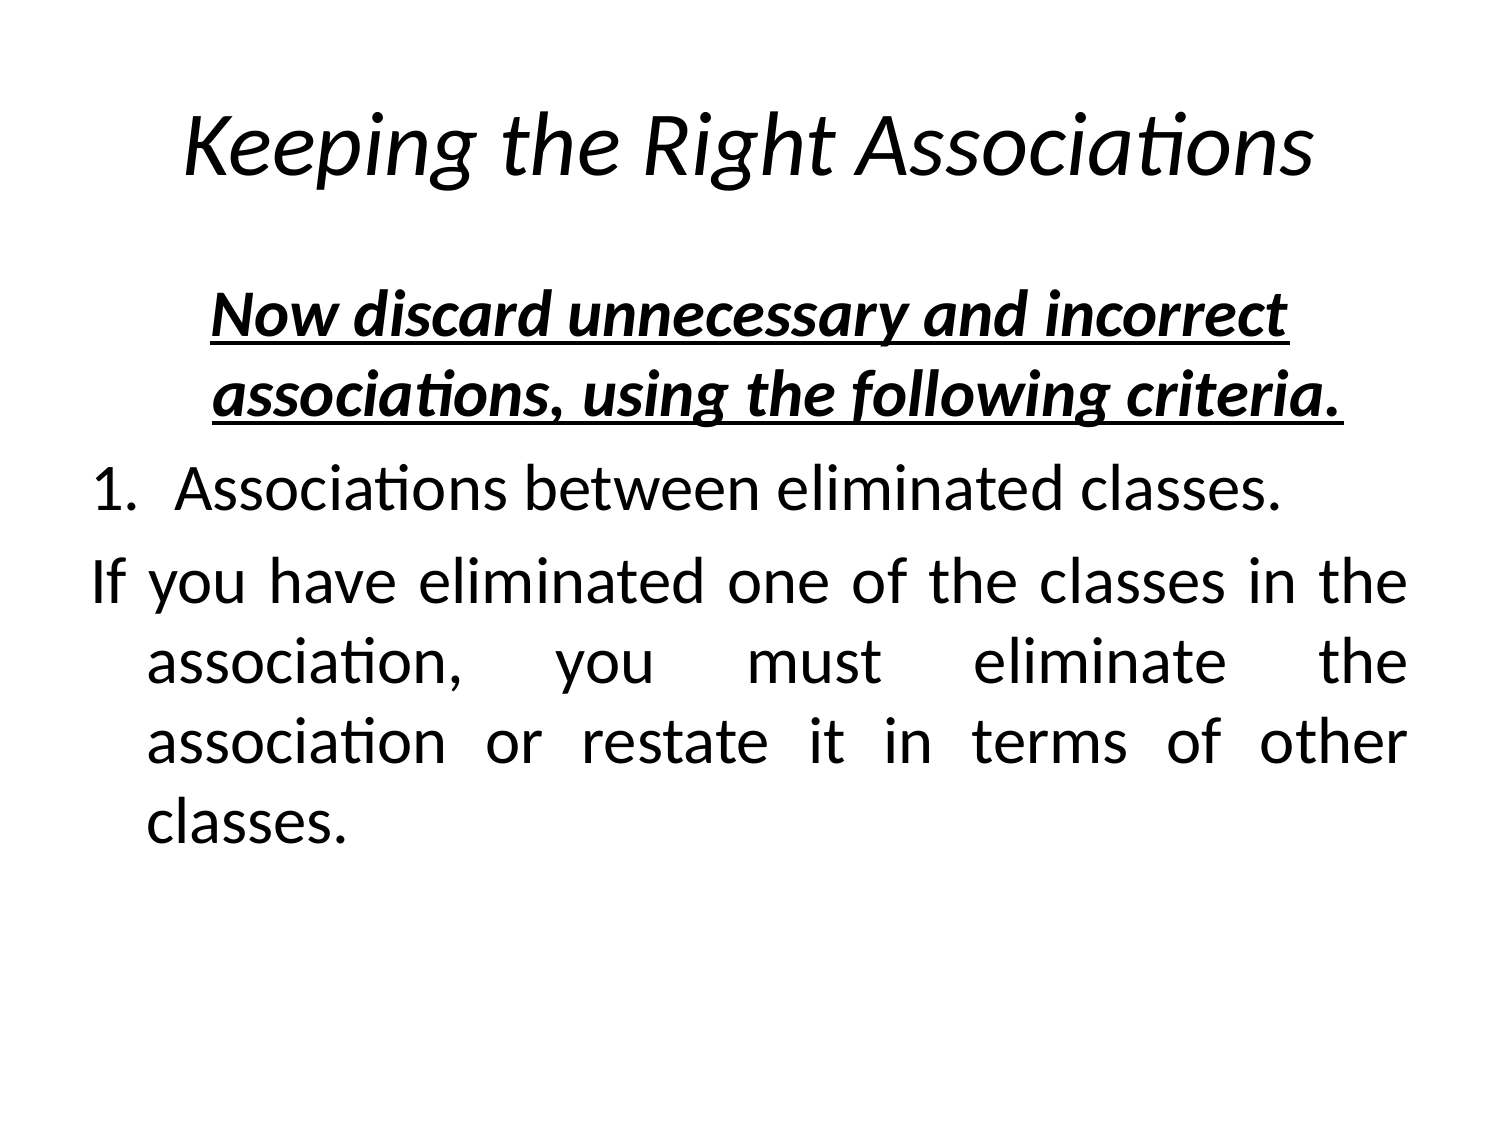

# Keeping the Right Associations
Now discard unnecessary and incorrect associations, using the following criteria.
Associations between eliminated classes.
If you have eliminated one of the classes in the association, you must eliminate the association or restate it in terms of other classes.